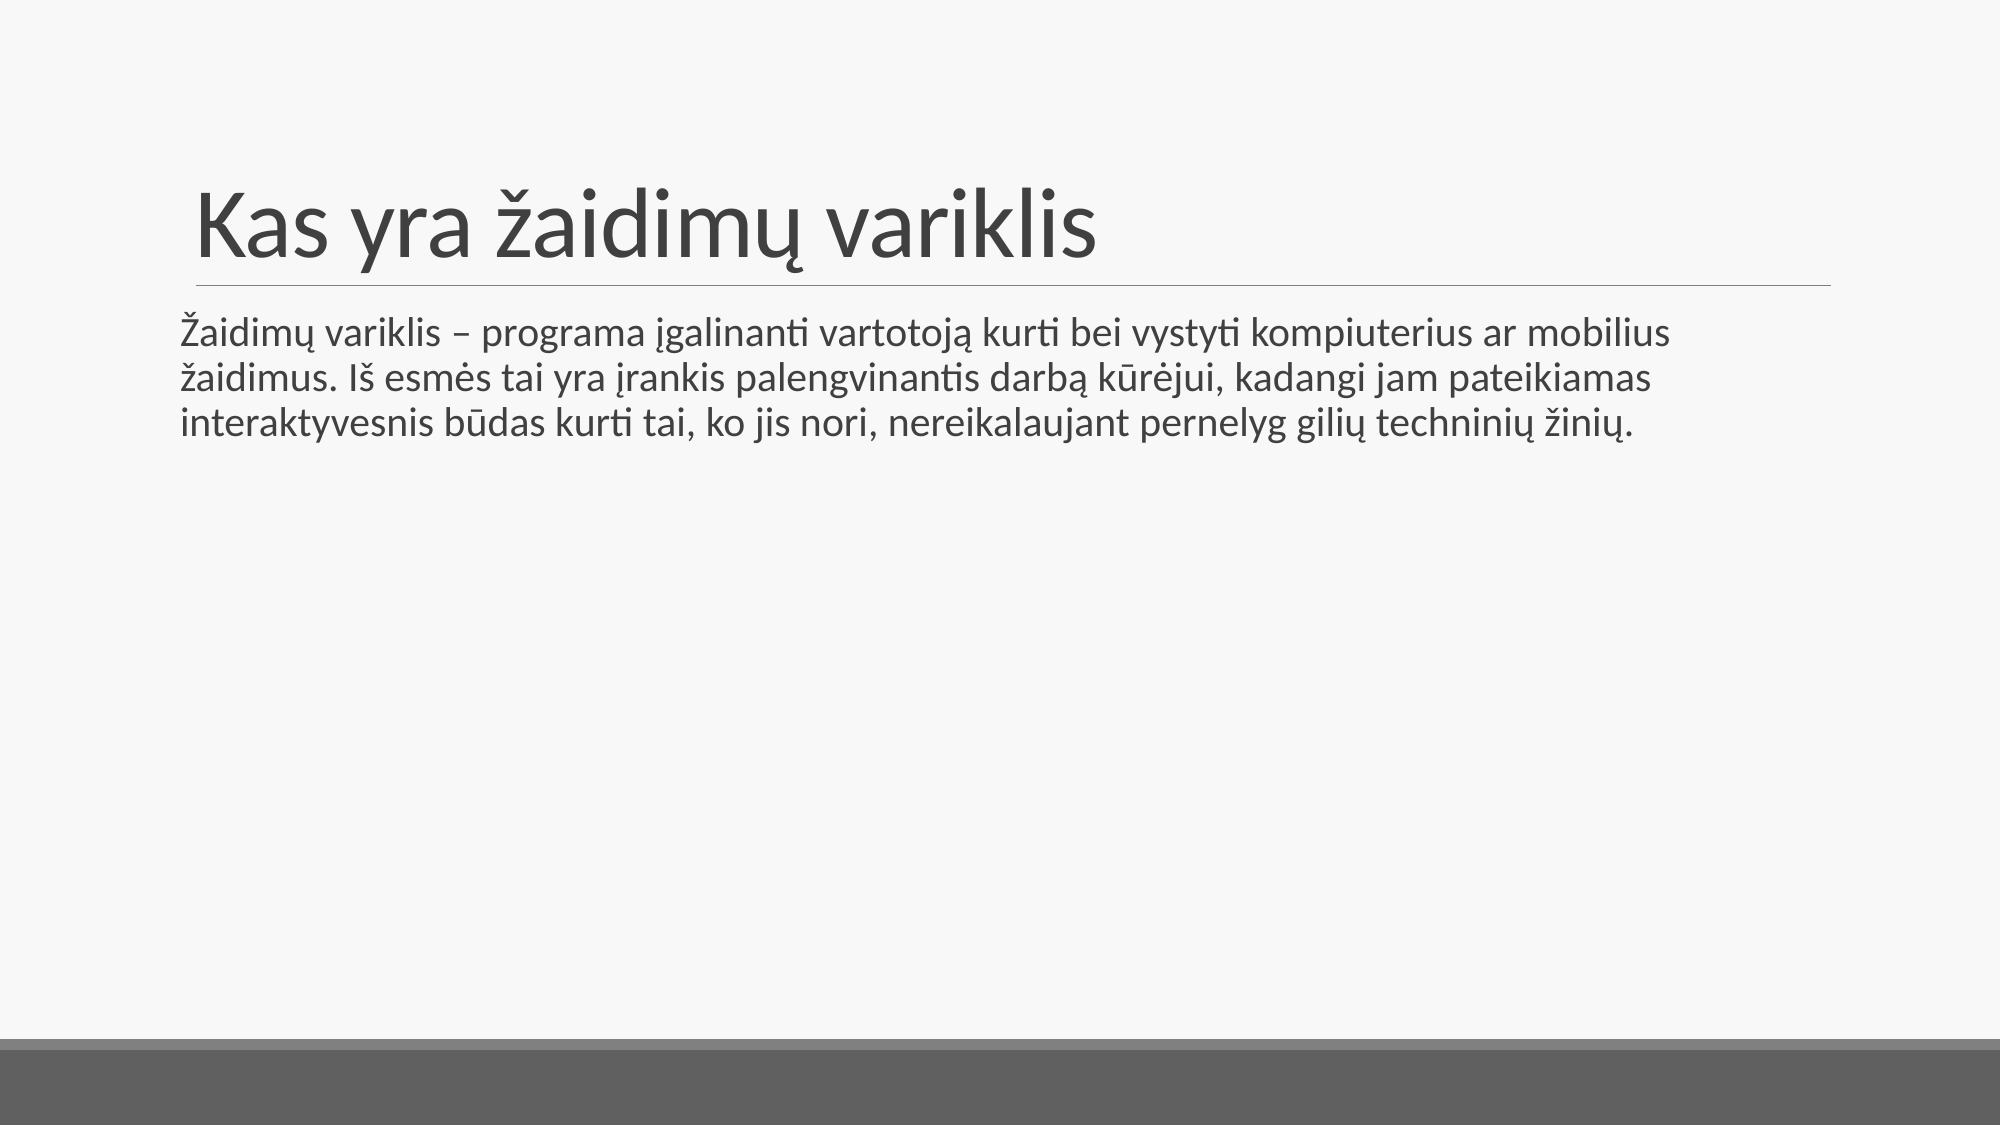

# Kas yra žaidimų variklis
Žaidimų variklis – programa įgalinanti vartotoją kurti bei vystyti kompiuterius ar mobilius žaidimus. Iš esmės tai yra įrankis palengvinantis darbą kūrėjui, kadangi jam pateikiamas interaktyvesnis būdas kurti tai, ko jis nori, nereikalaujant pernelyg gilių techninių žinių.